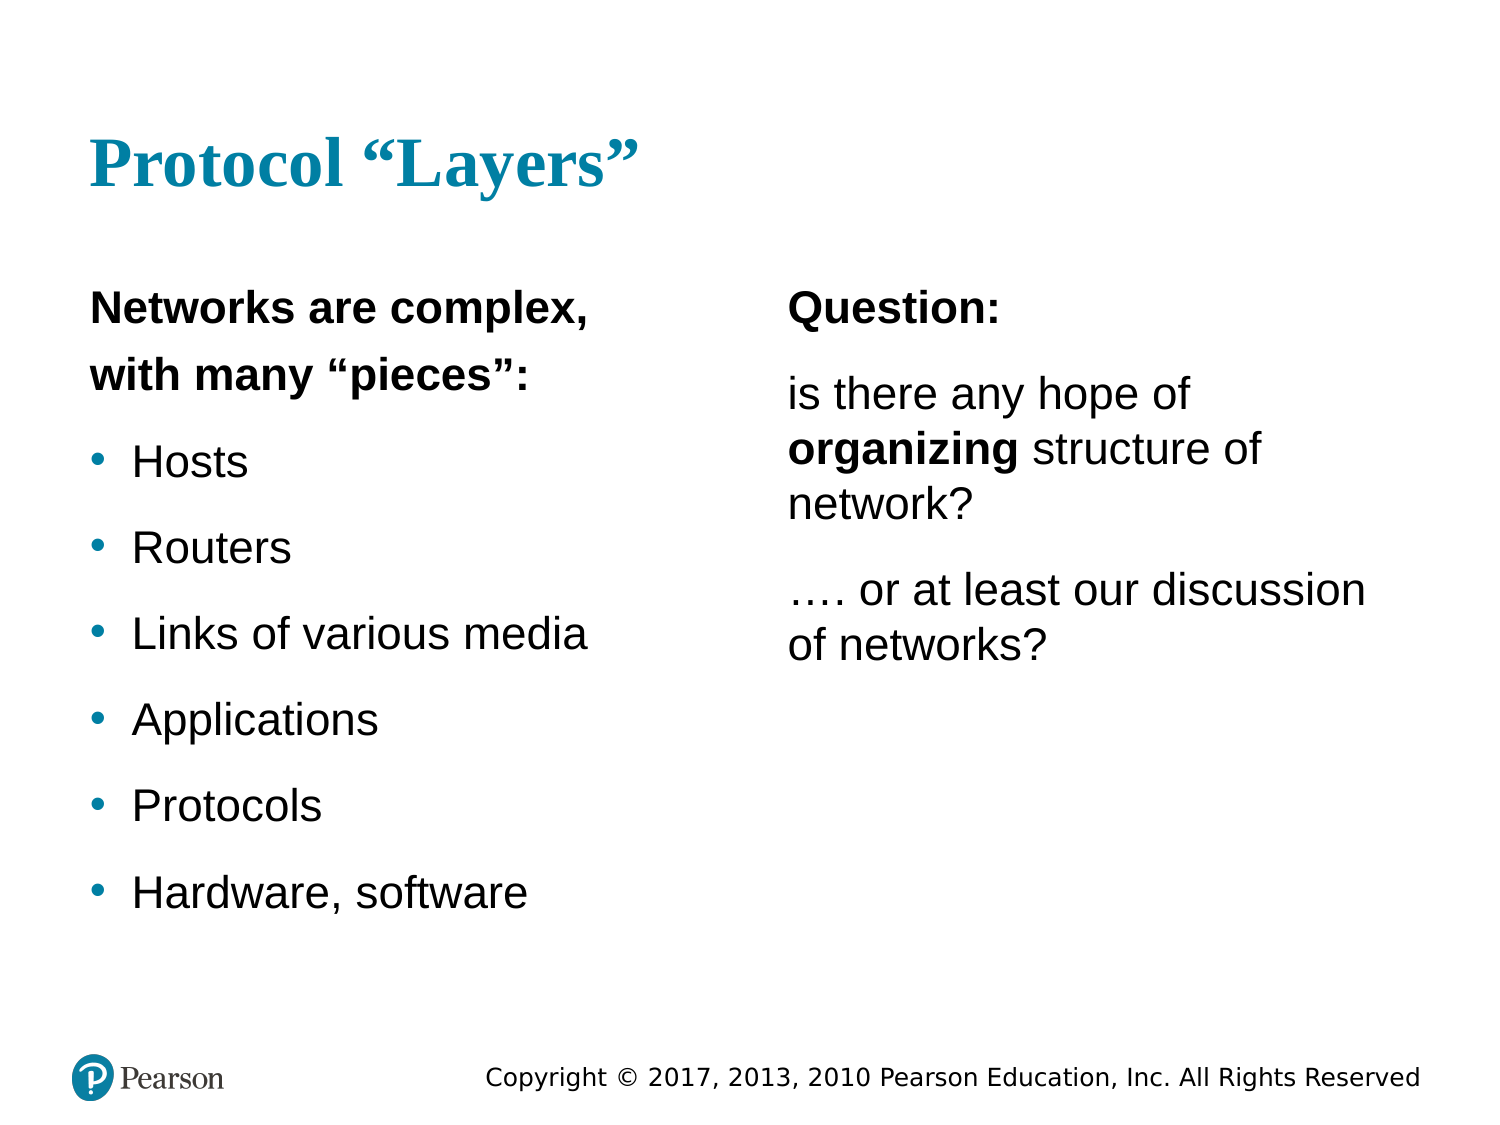

Protocol “Layers”
Networks are complex,
with many “pieces”:
Hosts
Routers
Links of various media
Applications
Protocols
Hardware, software
Question:
is there any hope of organizing structure of network?
…. or at least our discussion of networks?